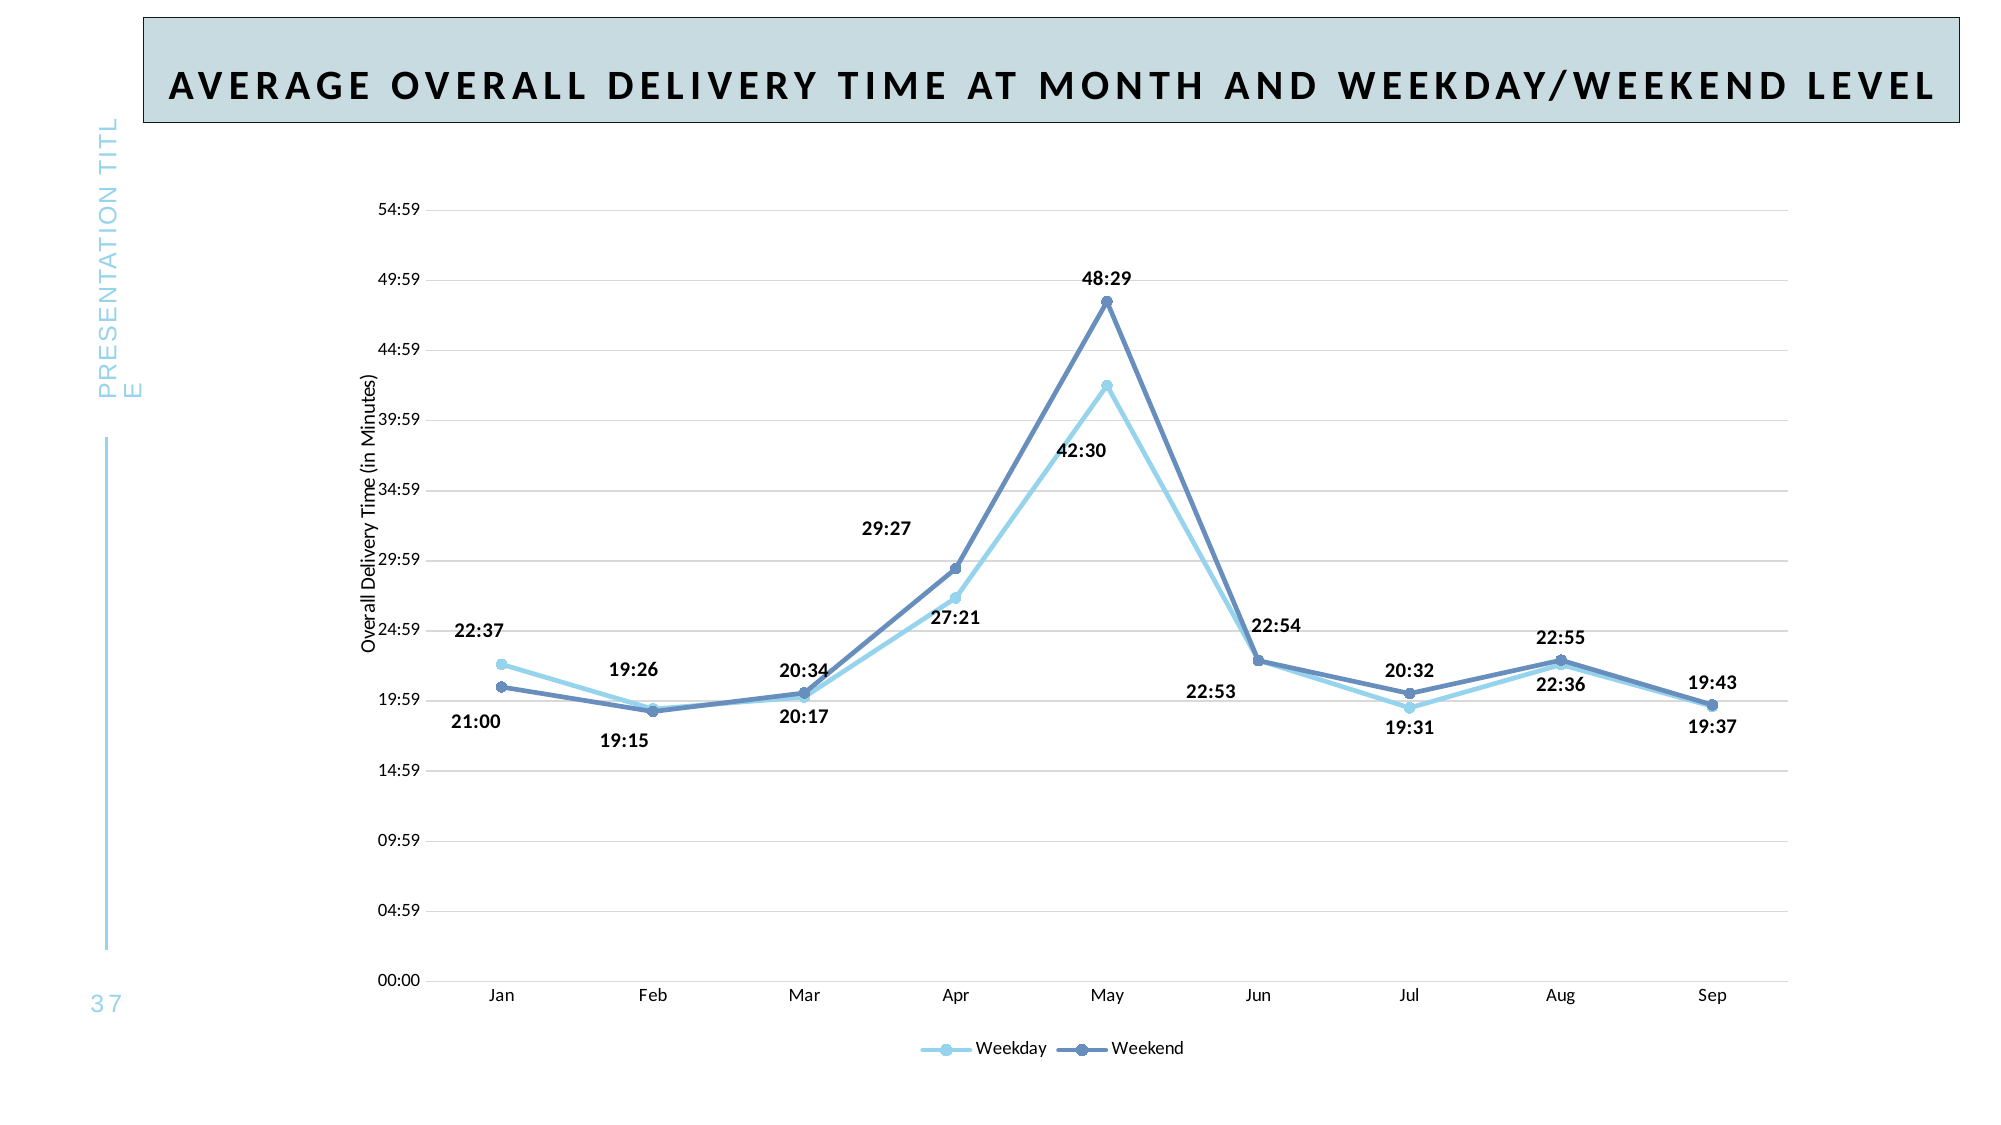

Average Overall delivery time at month and weekday/weekend level

### Chart

| Category | Weekday | Weekend |
|---|---|---|
| Jan | 0.01571132150970674 | 0.01458913152073075 |
| Feb | 0.013497710220619944 | 0.01337151241396263 |
| Mar | 0.01409002265808773 | 0.014293277512754258 |
| Apr | 0.019000381248308447 | 0.020453116362631297 |
| May | 0.029523296845332055 | 0.03367815571792178 |
| Jun | 0.015914002299279178 | 0.015895552422317303 |
| Jul | 0.013555467010726586 | 0.014264746227709216 |
| Aug | 0.01569538926681784 | 0.01591740286177321 |
| Sep | 0.013628236533403126 | 0.013702184722967739 |
presentation title
37